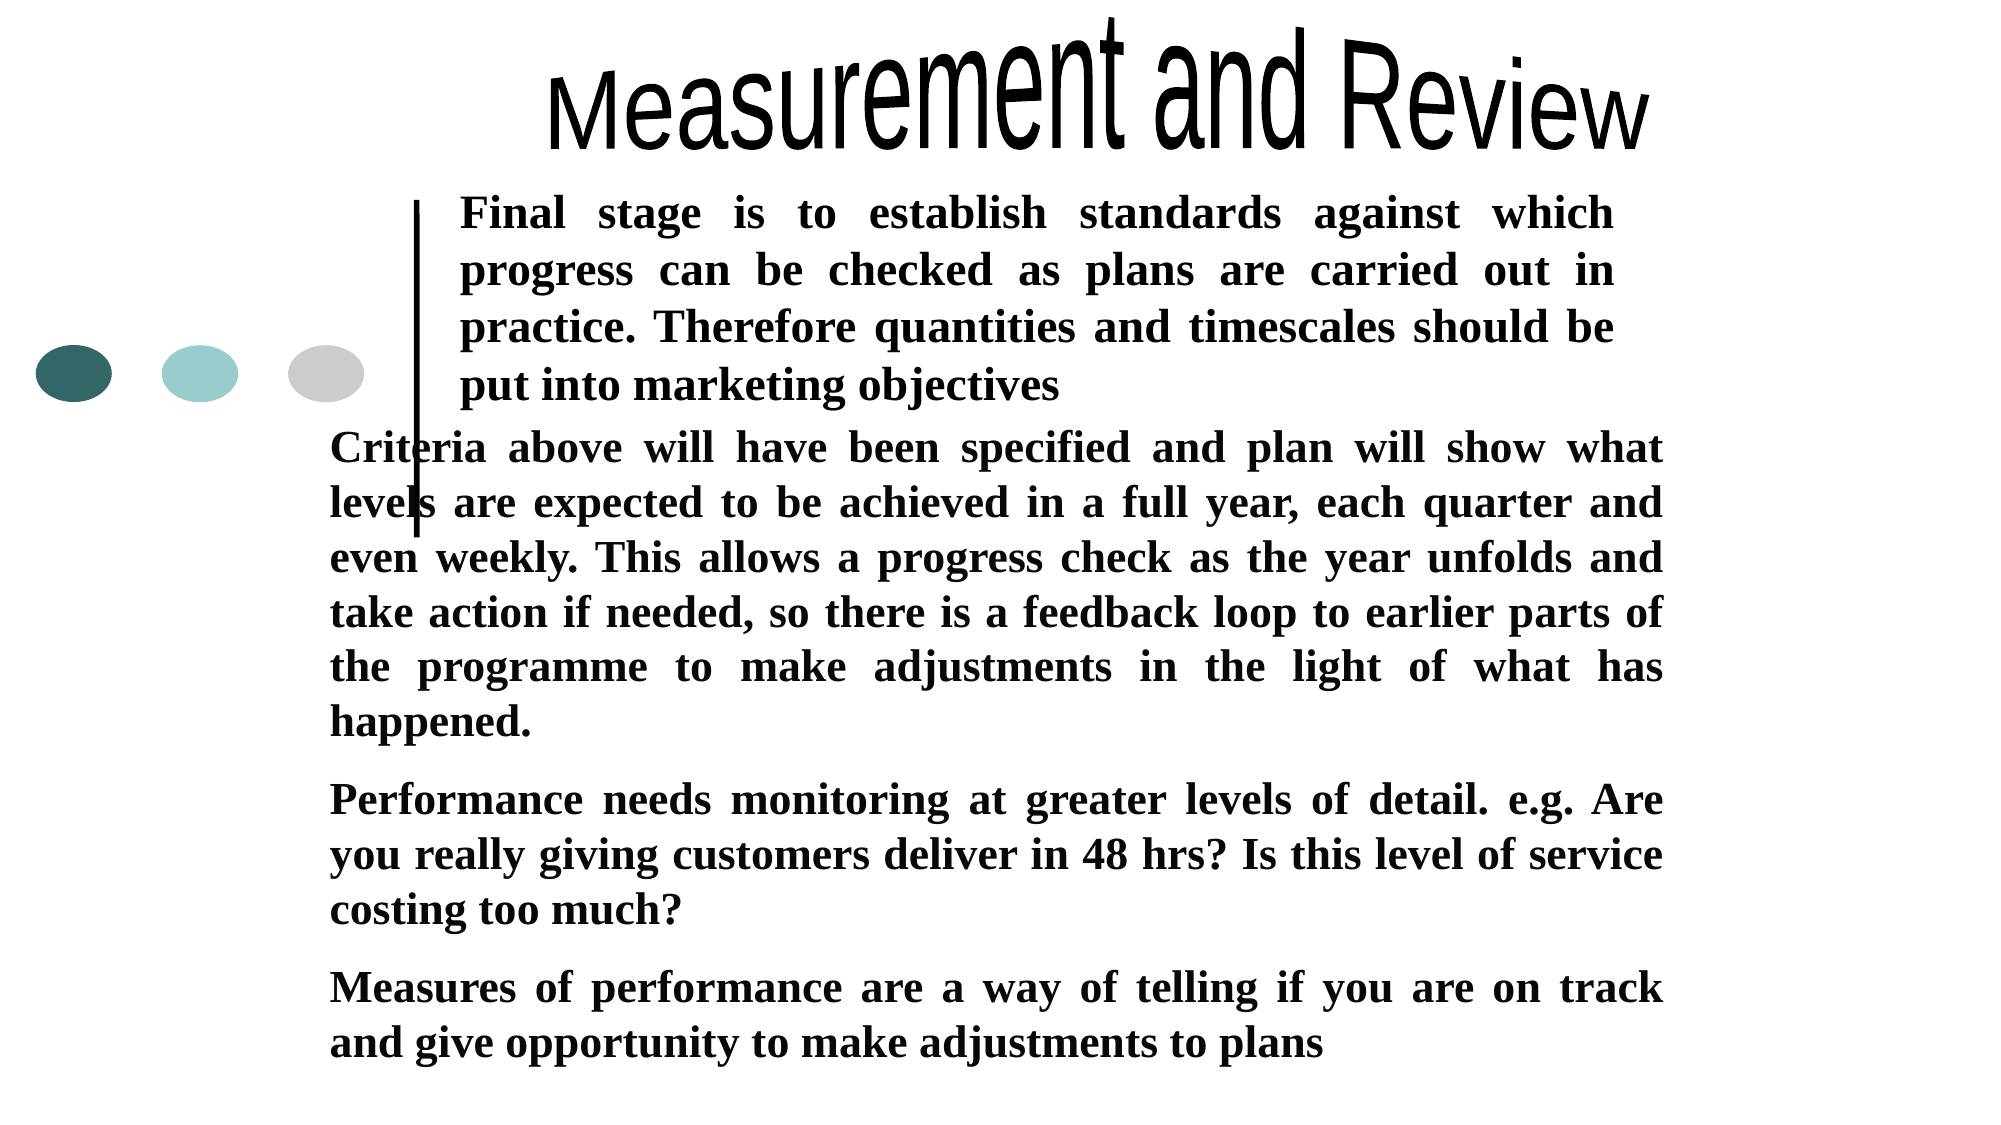

Measurement and Review
Final stage is to establish standards against which progress can be checked as plans are carried out in practice. Therefore quantities and timescales should be put into marketing objectives
Criteria above will have been specified and plan will show what levels are expected to be achieved in a full year, each quarter and even weekly. This allows a progress check as the year unfolds and take action if needed, so there is a feedback loop to earlier parts of the programme to make adjustments in the light of what has happened.
Performance needs monitoring at greater levels of detail. e.g. Are you really giving customers deliver in 48 hrs? Is this level of service costing too much?
Measures of performance are a way of telling if you are on track and give opportunity to make adjustments to plans